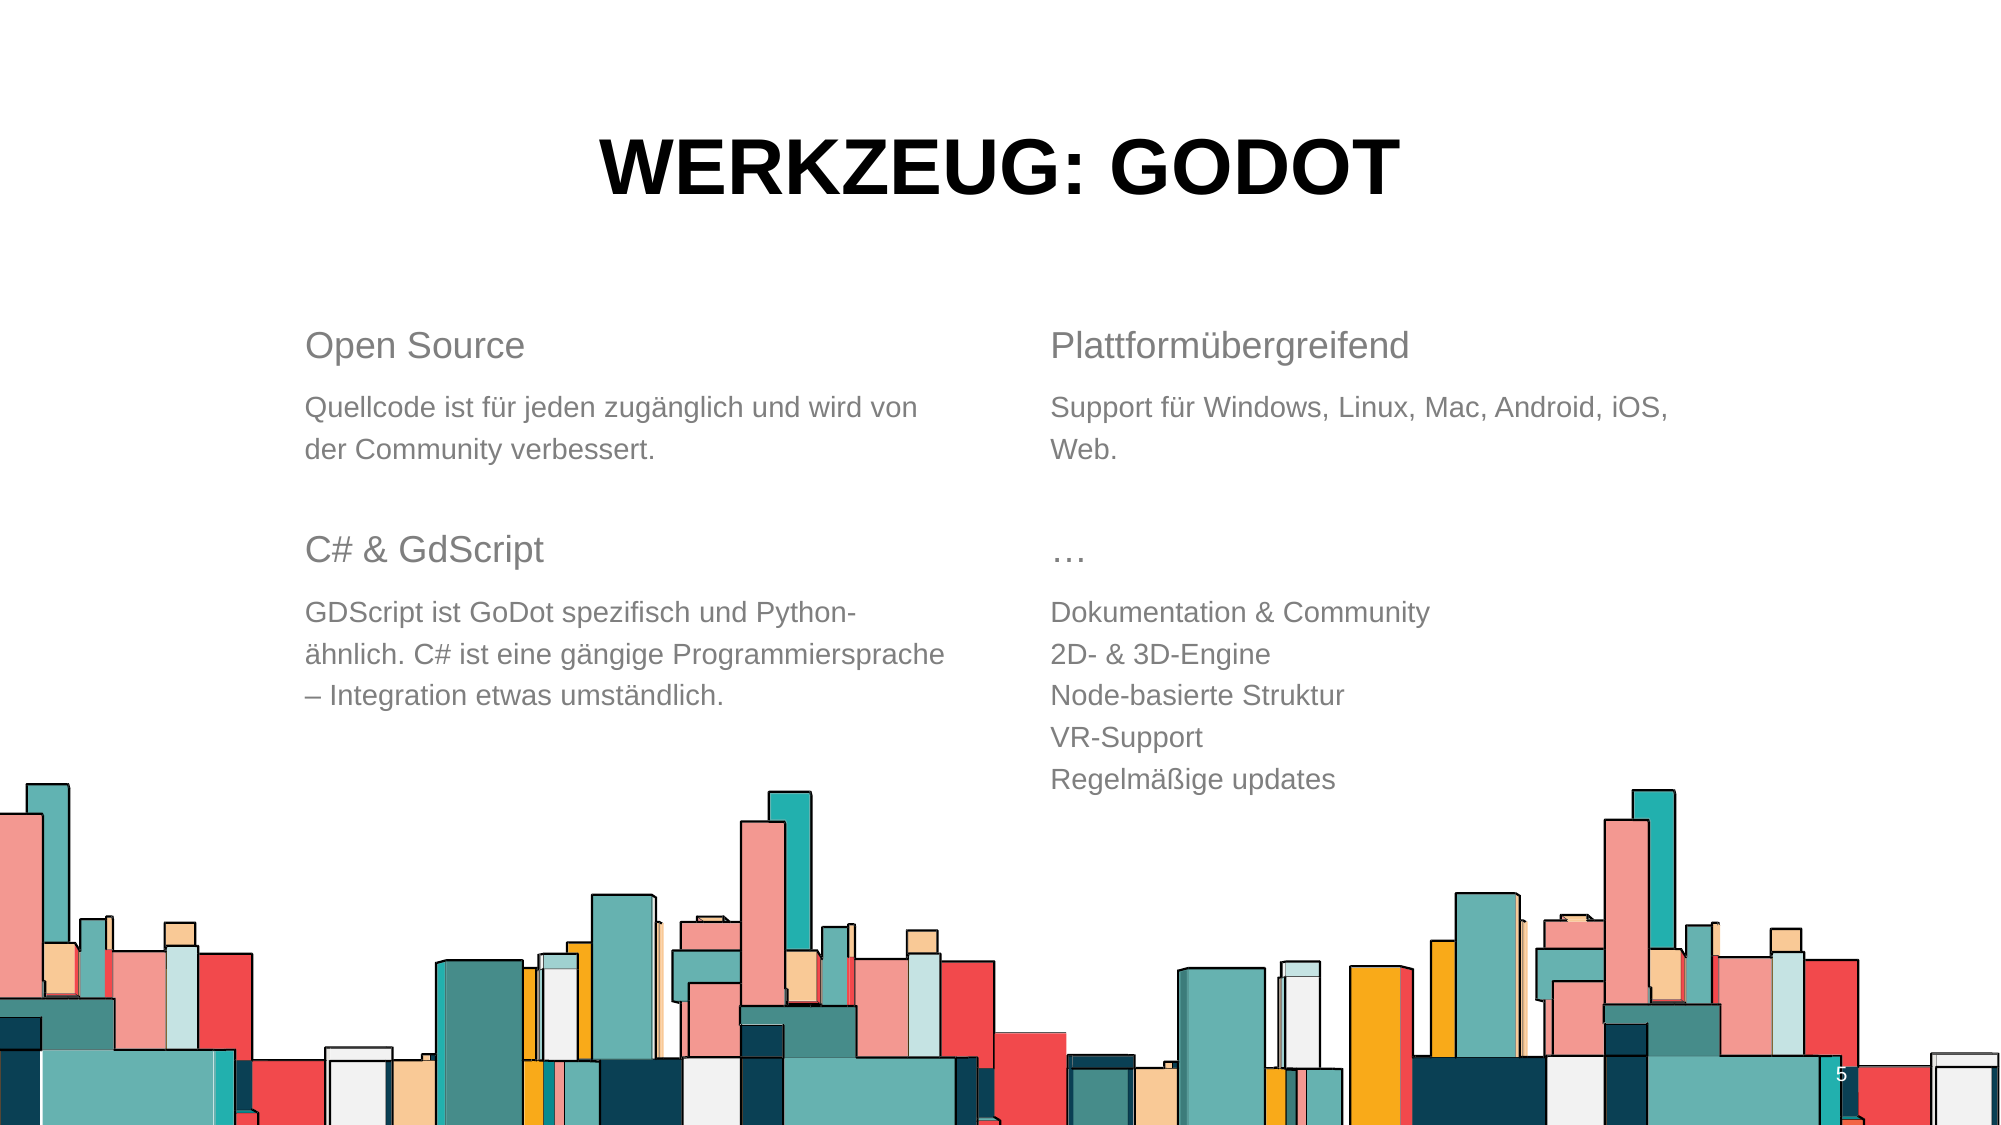

# Werkzeug: GoDot
Open Source
Plattformübergreifend
Support für Windows, Linux, Mac, Android, iOS, Web.
Quellcode ist für jeden zugänglich und wird von der Community verbessert.
C# & GdScript
…
GDScript ist GoDot spezifisch und Python-ähnlich. C# ist eine gängige Programmiersprache – Integration etwas umständlich.
Dokumentation & Community
2D- & 3D-Engine
Node-basierte Struktur
VR-Support
Regelmäßige updates
5